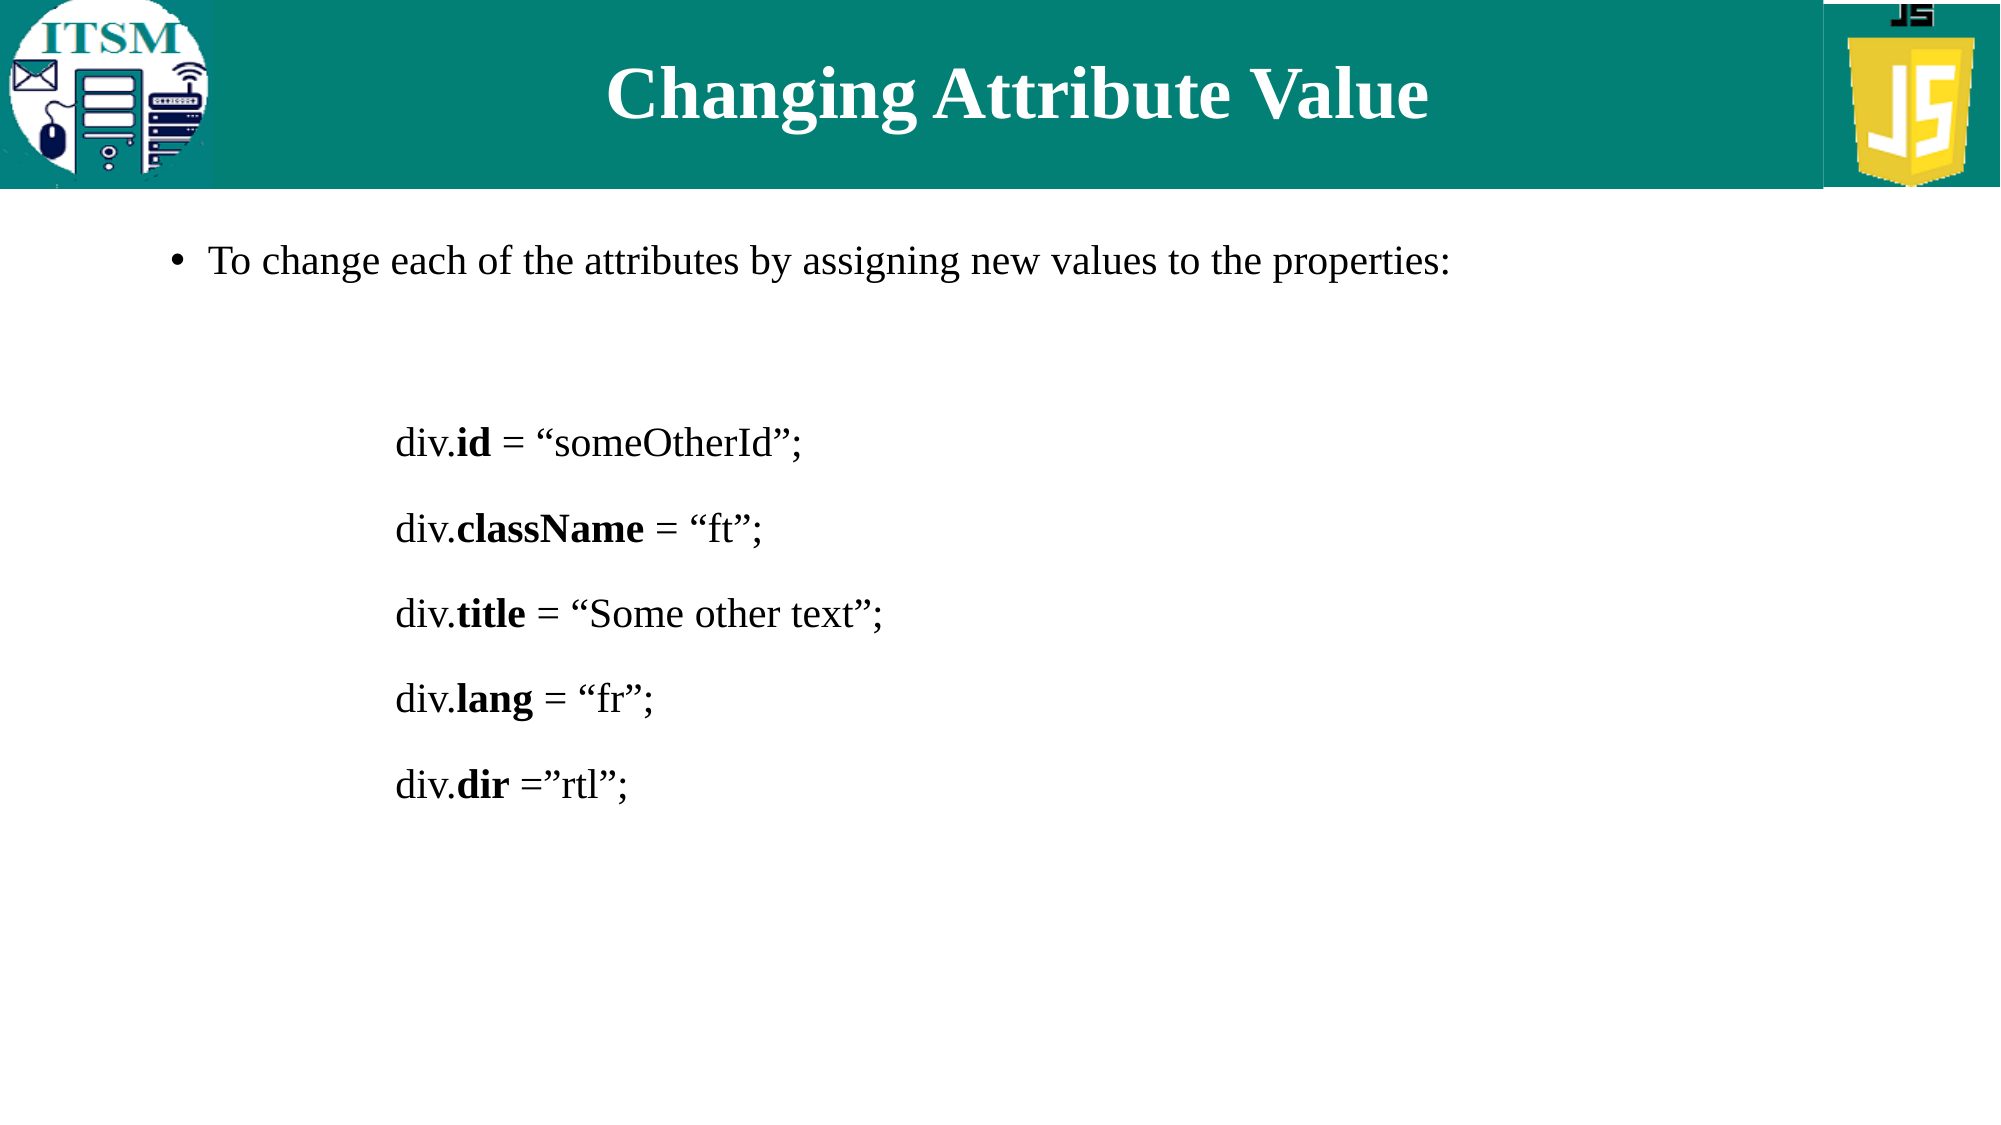

# Changing Attribute Value
To change each of the attributes by assigning new values to the properties:

	div.id = “someOtherId”;
	div.className = “ft”;
	div.title = “Some other text”;
	div.lang = “fr”;
	div.dir =”rtl”;